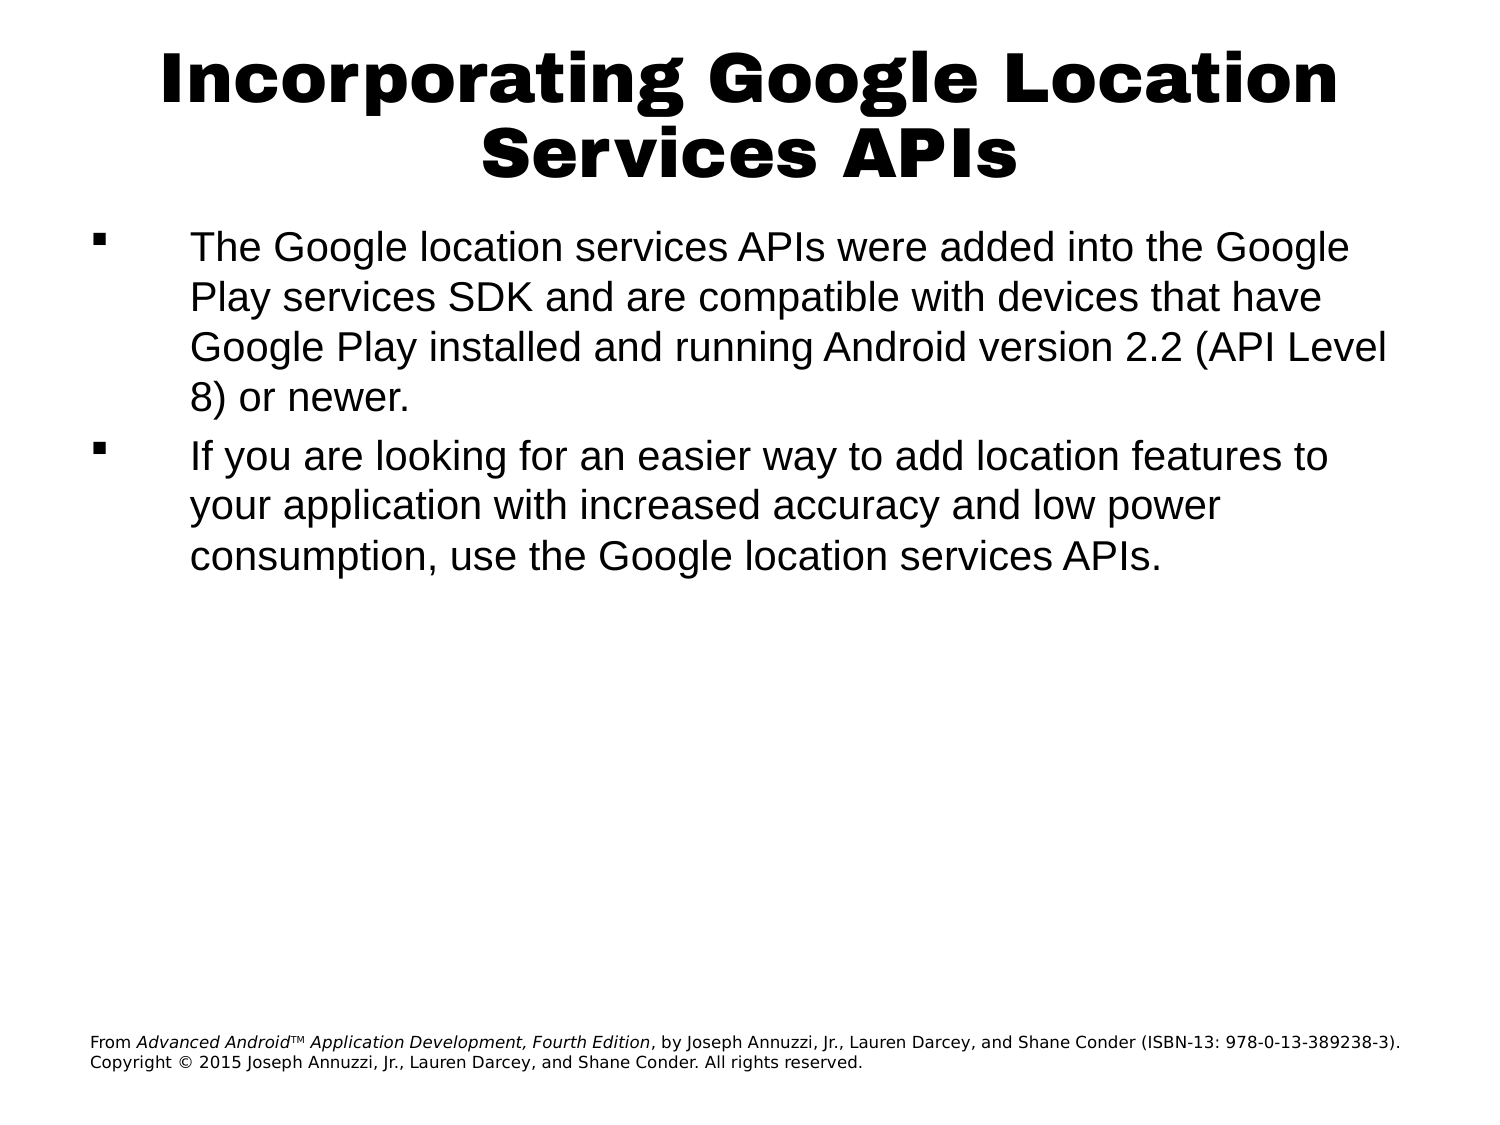

# Incorporating Google Location Services APIs
The Google location services APIs were added into the Google Play services SDK and are compatible with devices that have Google Play installed and running Android version 2.2 (API Level 8) or newer.
If you are looking for an easier way to add location features to your application with increased accuracy and low power consumption, use the Google location services APIs.
From Advanced AndroidTM Application Development, Fourth Edition, by Joseph Annuzzi, Jr., Lauren Darcey, and Shane Conder (ISBN-13: 978-0-13-389238-3). Copyright © 2015 Joseph Annuzzi, Jr., Lauren Darcey, and Shane Conder. All rights reserved.